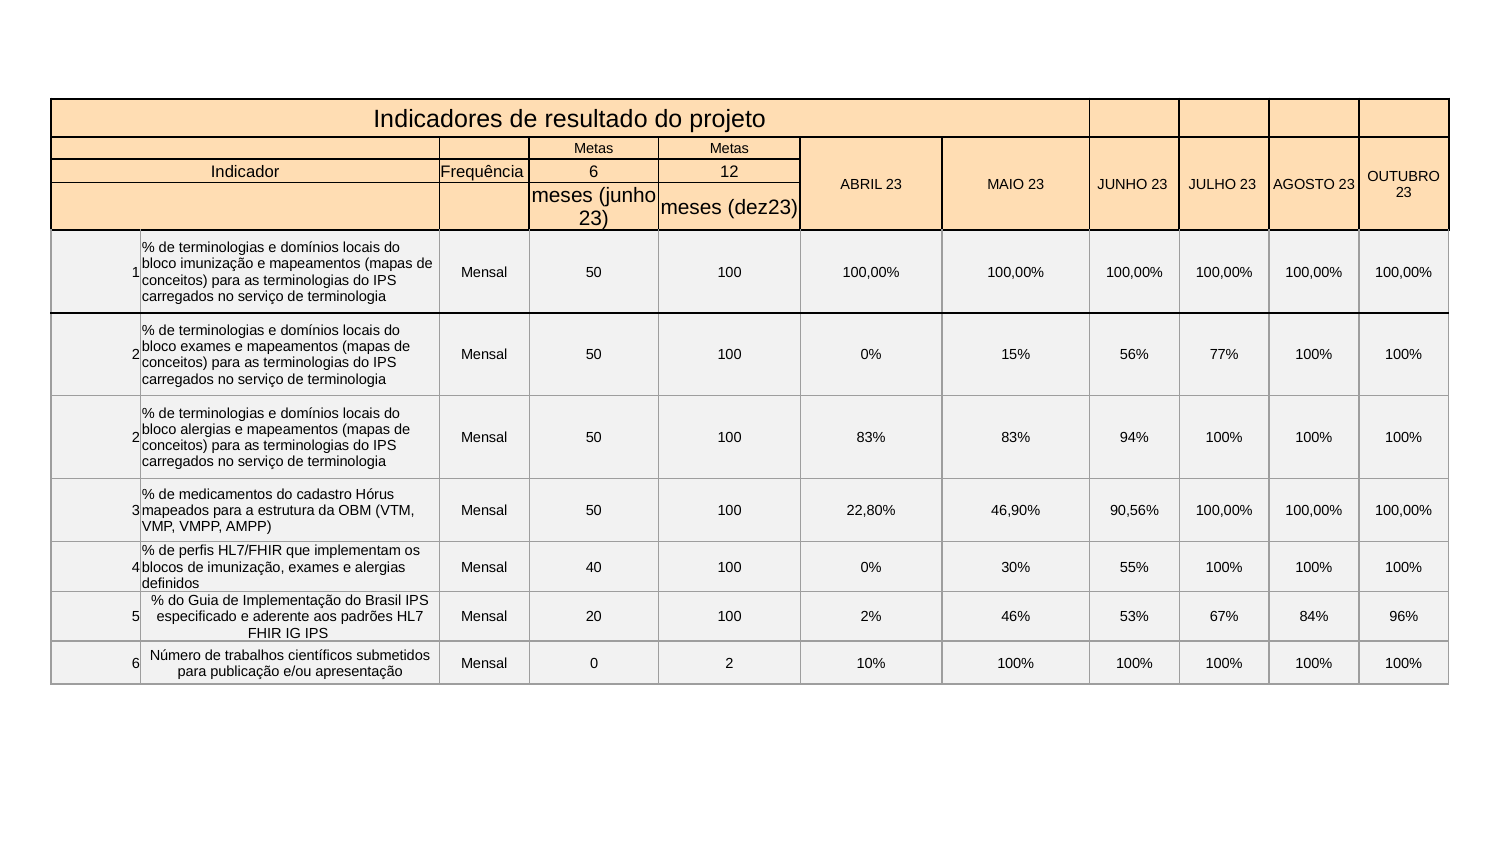

| Indicadores de resultado do projeto |  |  |  |  |  |  |  |  |  |  |
| --- | --- | --- | --- | --- | --- | --- | --- | --- | --- | --- |
|  |  |  | Metas | Metas | ABRIL 23 | MAIO 23 | JUNHO 23 | JULHO 23 | AGOSTO 23 | OUTUBRO 23 |
| Indicador |  | Frequência | 6 | 12 |  |  |  |  |  |  |
|  |  |  | meses (junho 23) | meses (dez23) |  |  |  |  |  |  |
| 1 | % de terminologias e domínios locais do bloco imunização e mapeamentos (mapas de conceitos) para as terminologias do IPS carregados no serviço de terminologia | Mensal | 50 | 100 | 100,00% | 100,00% | 100,00% | 100,00% | 100,00% | 100,00% |
| 2 | % de terminologias e domínios locais do bloco exames e mapeamentos (mapas de conceitos) para as terminologias do IPS carregados no serviço de terminologia | Mensal | 50 | 100 | 0% | 15% | 56% | 77% | 100% | 100% |
| 2 | % de terminologias e domínios locais do bloco alergias e mapeamentos (mapas de conceitos) para as terminologias do IPS carregados no serviço de terminologia | Mensal | 50 | 100 | 83% | 83% | 94% | 100% | 100% | 100% |
| 3 | % de medicamentos do cadastro Hórus mapeados para a estrutura da OBM (VTM, VMP, VMPP, AMPP) | Mensal | 50 | 100 | 22,80% | 46,90% | 90,56% | 100,00% | 100,00% | 100,00% |
| 4 | % de perfis HL7/FHIR que implementam os blocos de imunização, exames e alergias definidos | Mensal | 40 | 100 | 0% | 30% | 55% | 100% | 100% | 100% |
| 5 | % do Guia de Implementação do Brasil IPS especificado e aderente aos padrões HL7 FHIR IG IPS | Mensal | 20 | 100 | 2% | 46% | 53% | 67% | 84% | 96% |
| 6 | Número de trabalhos científicos submetidos para publicação e/ou apresentação | Mensal | 0 | 2 | 10% | 100% | 100% | 100% | 100% | 100% |